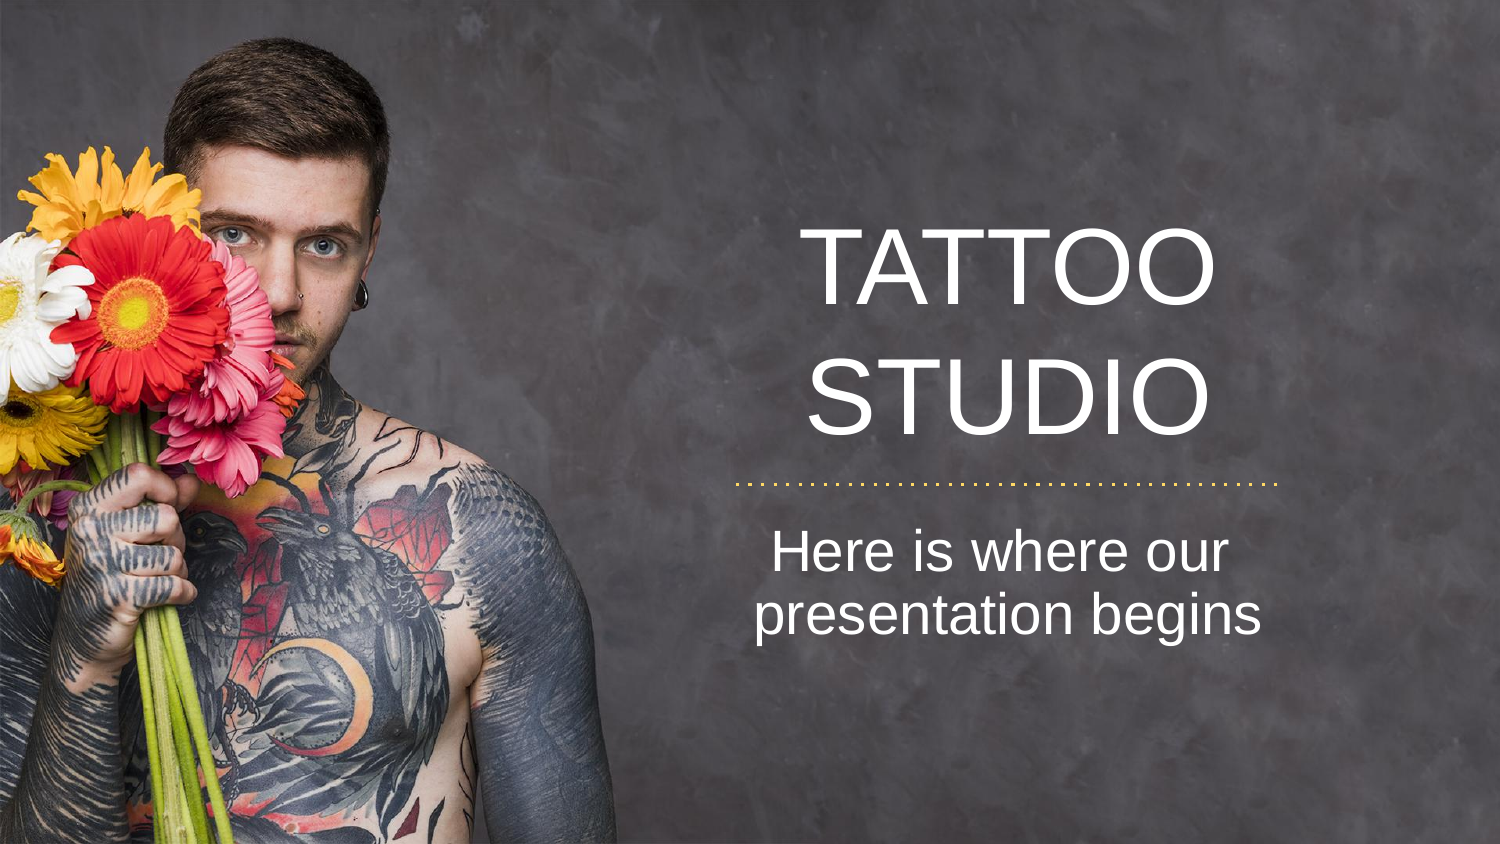

# TATTOO STUDIO
Here is where our
presentation begins